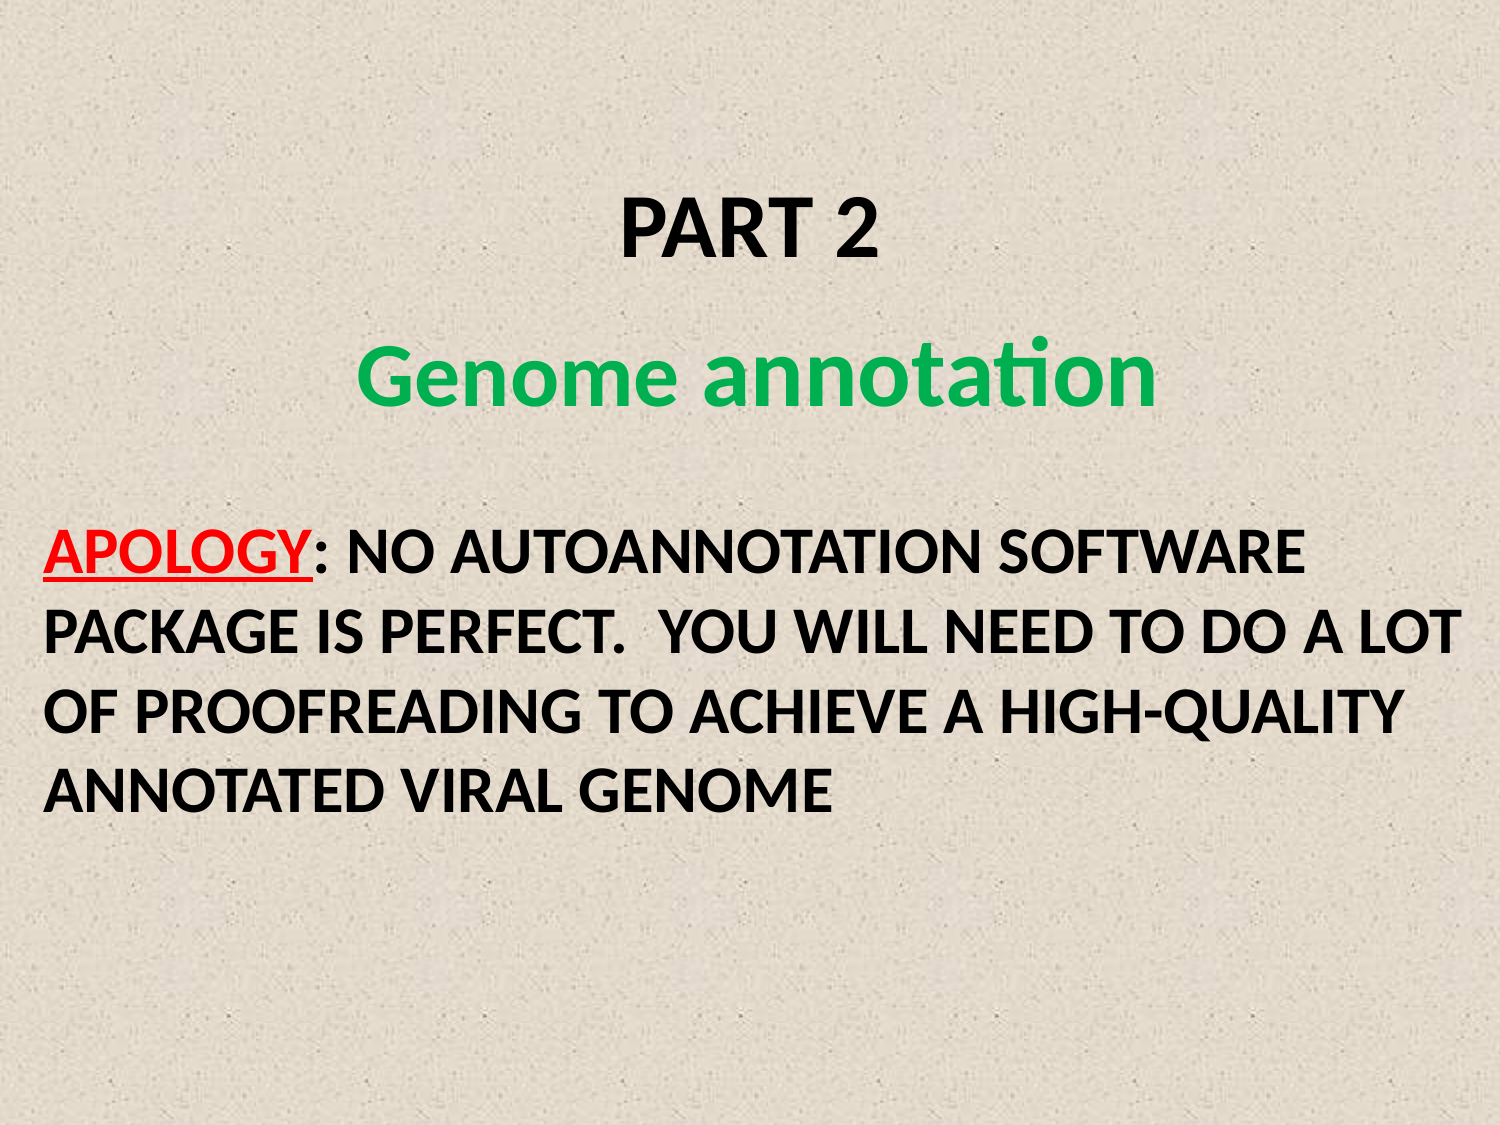

# PART 2

Genome annotation
APOLOGY: NO AUTOANNOTATION SOFTWARE
PACKAGE IS PERFECT.  YOU WILL NEED TO DO A LOT
OF PROOFREADING TO ACHIEVE A HIGH-QUALITY
ANNOTATED VIRAL GENOME